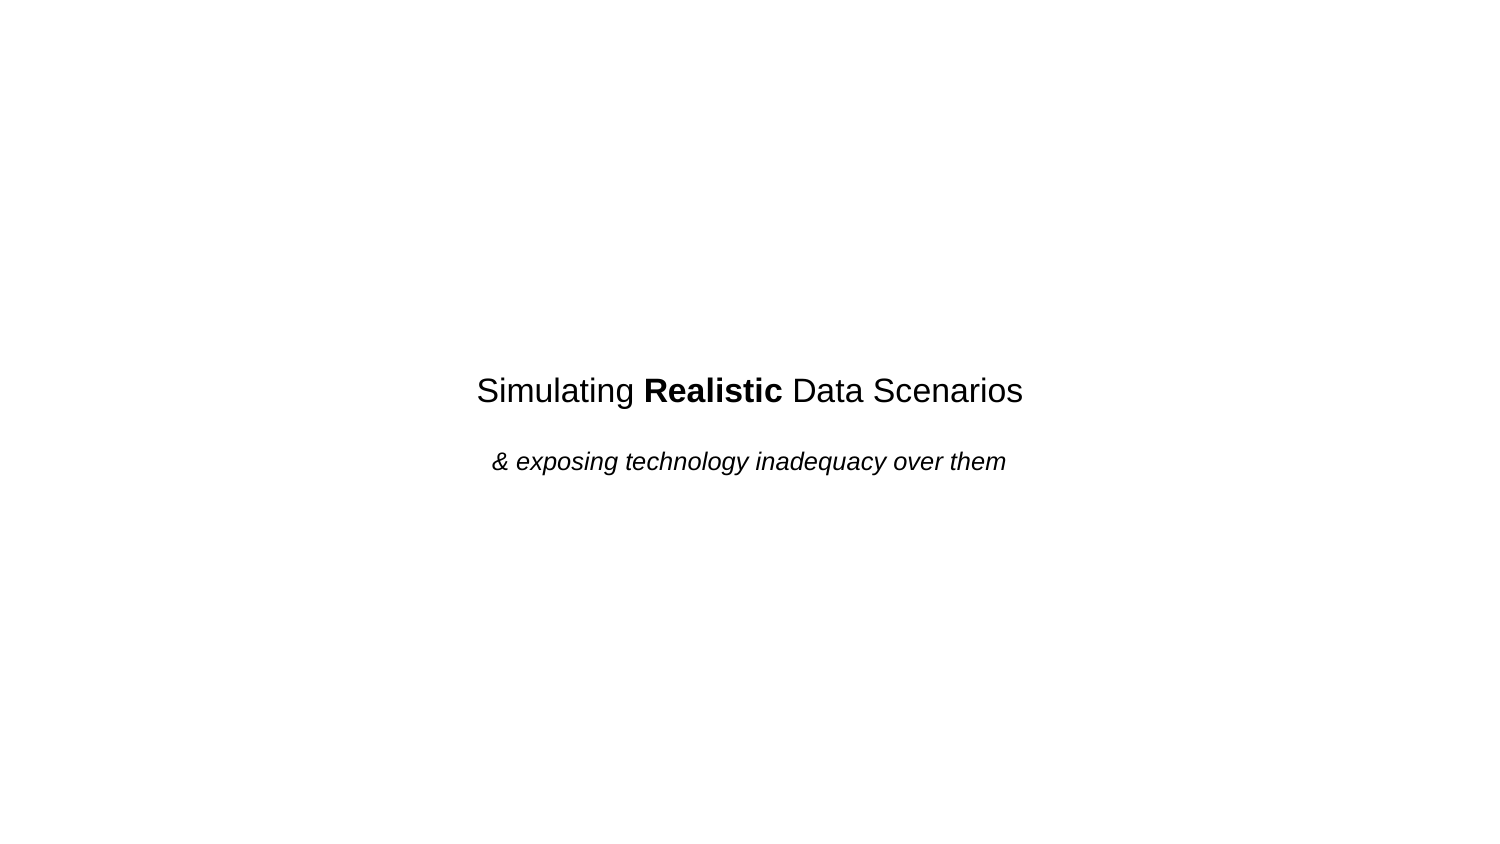

# Simulating Realistic Data Scenarios

& exposing technology inadequacy over them